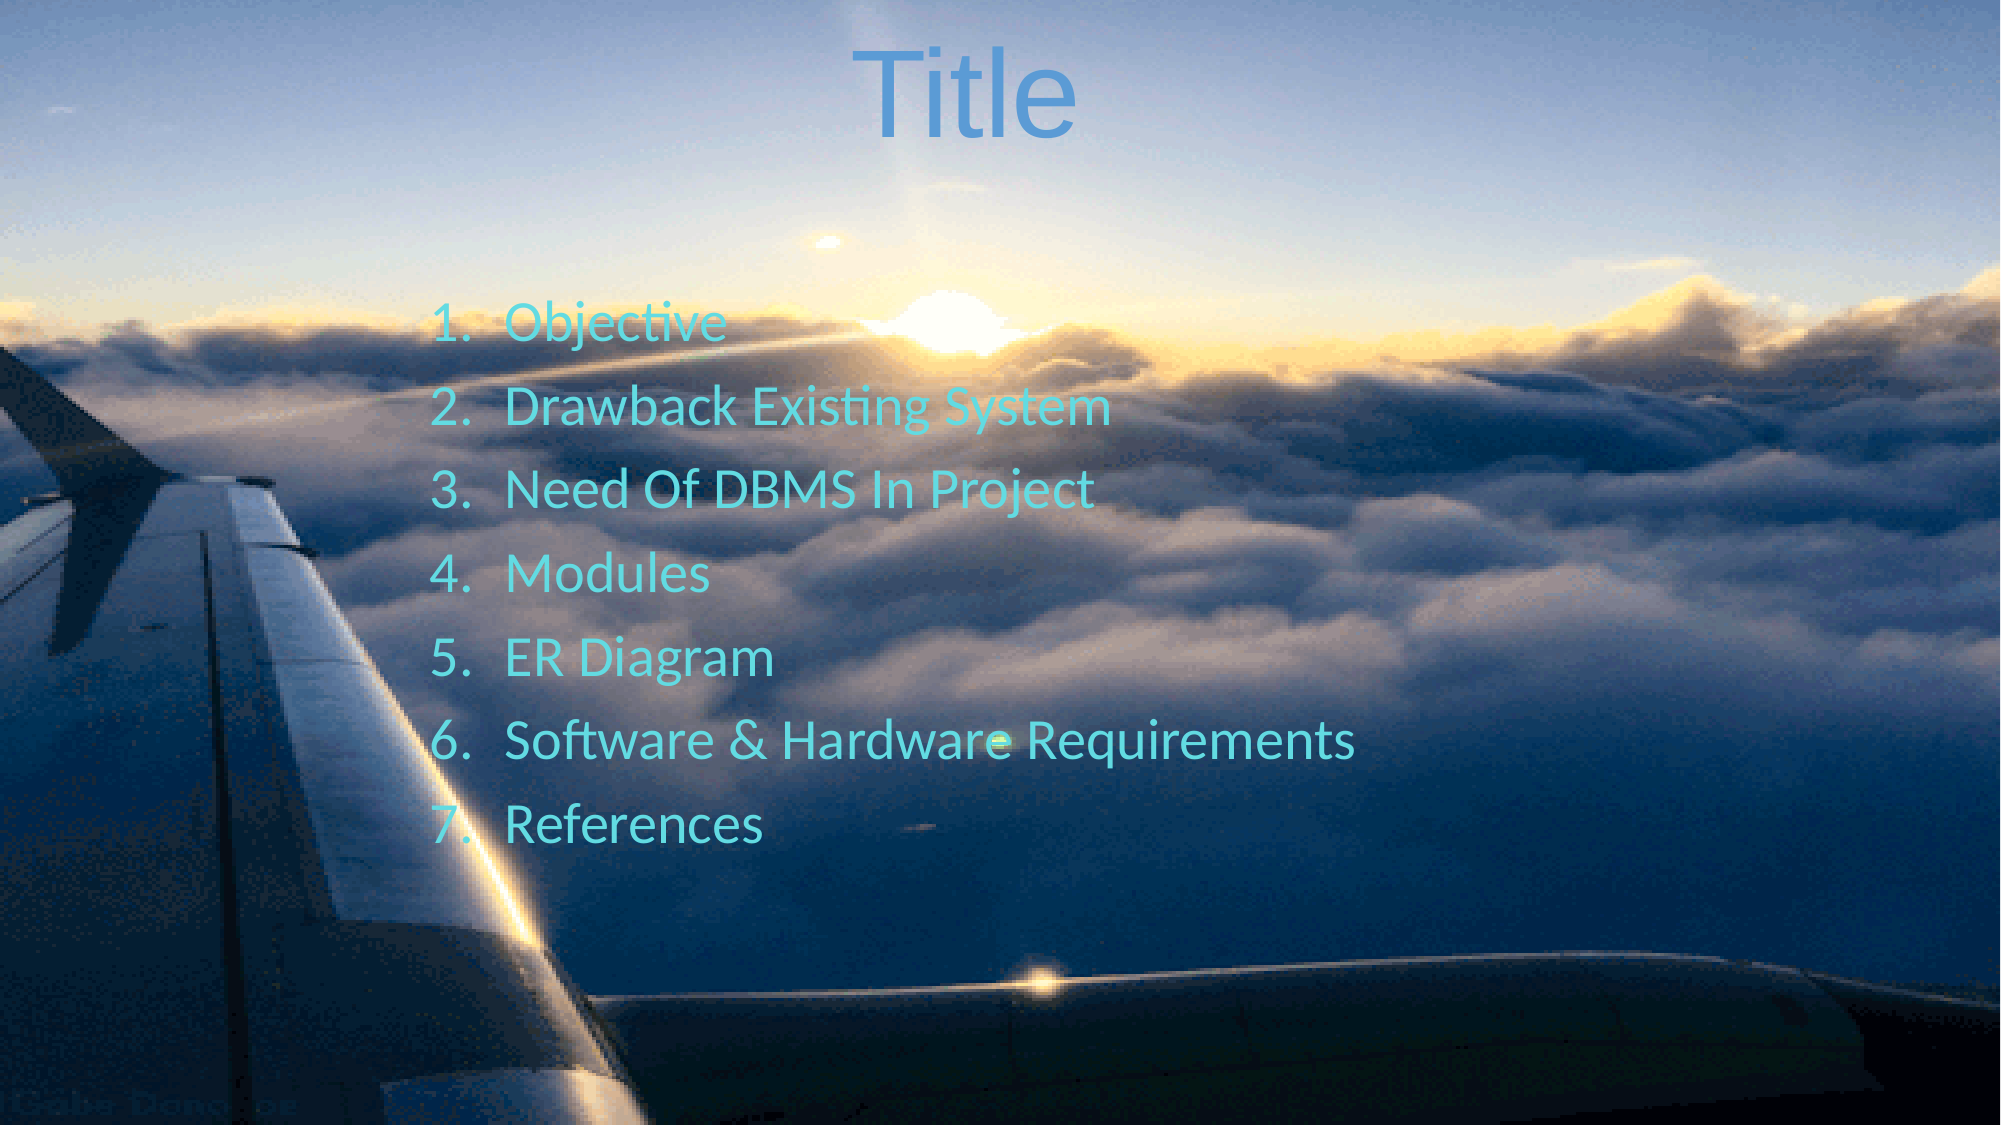

# Title
Objective
Drawback Existing System
Need Of DBMS In Project
Modules
ER Diagram
Software & Hardware Requirements
References